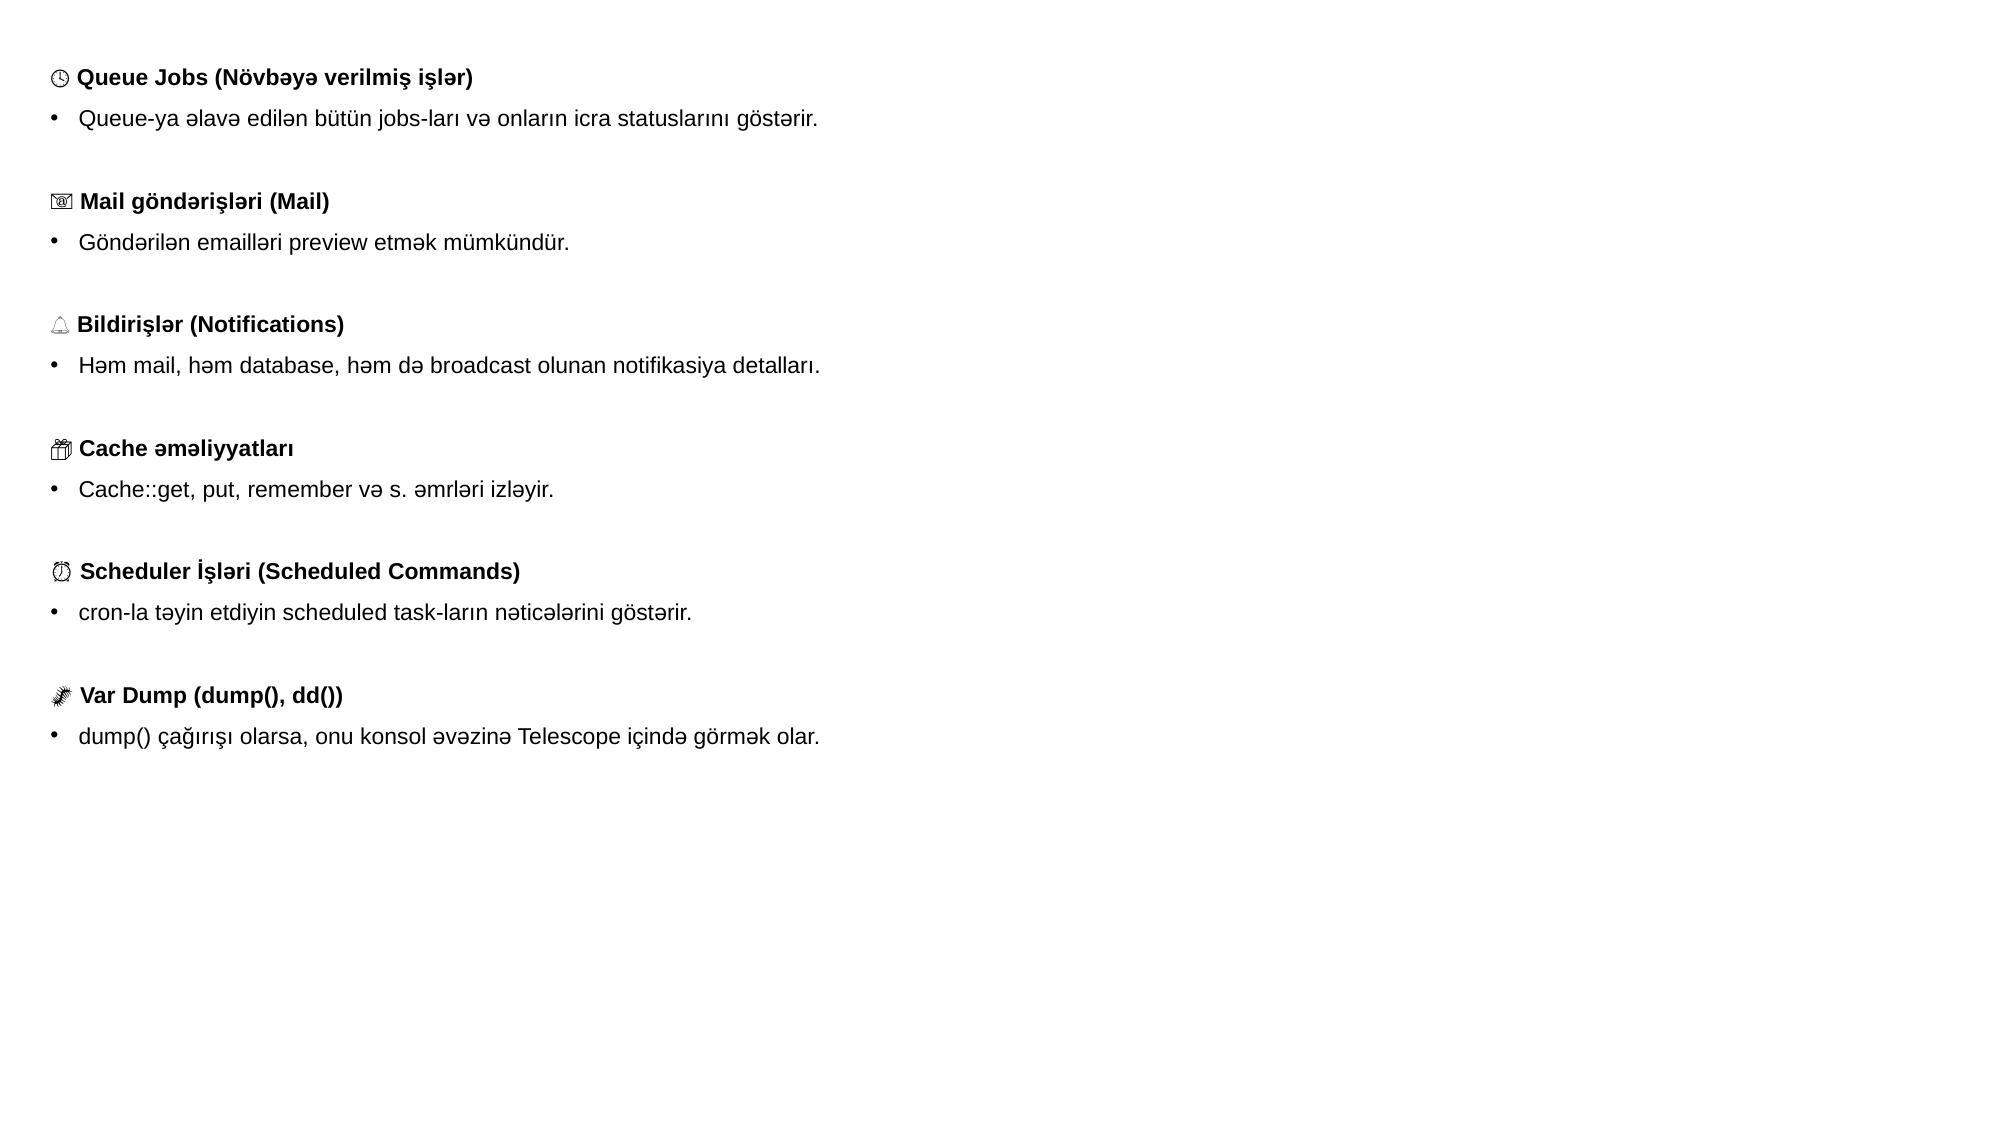

🕓 Queue Jobs (Növbəyə verilmiş işlər)
Queue-ya əlavə edilən bütün jobs-ları və onların icra statuslarını göstərir.

📧 Mail göndərişləri (Mail)
Göndərilən emailləri preview etmək mümkündür.

🔔 Bildirişlər (Notifications)
Həm mail, həm database, həm də broadcast olunan notifikasiya detalları.

📦 Cache əməliyyatları
Cache::get, put, remember və s. əmrləri izləyir.

⏰ Scheduler İşləri (Scheduled Commands)
cron-la təyin etdiyin scheduled task-ların nəticələrini göstərir.

🐛 Var Dump (dump(), dd())
dump() çağırışı olarsa, onu konsol əvəzinə Telescope içində görmək olar.